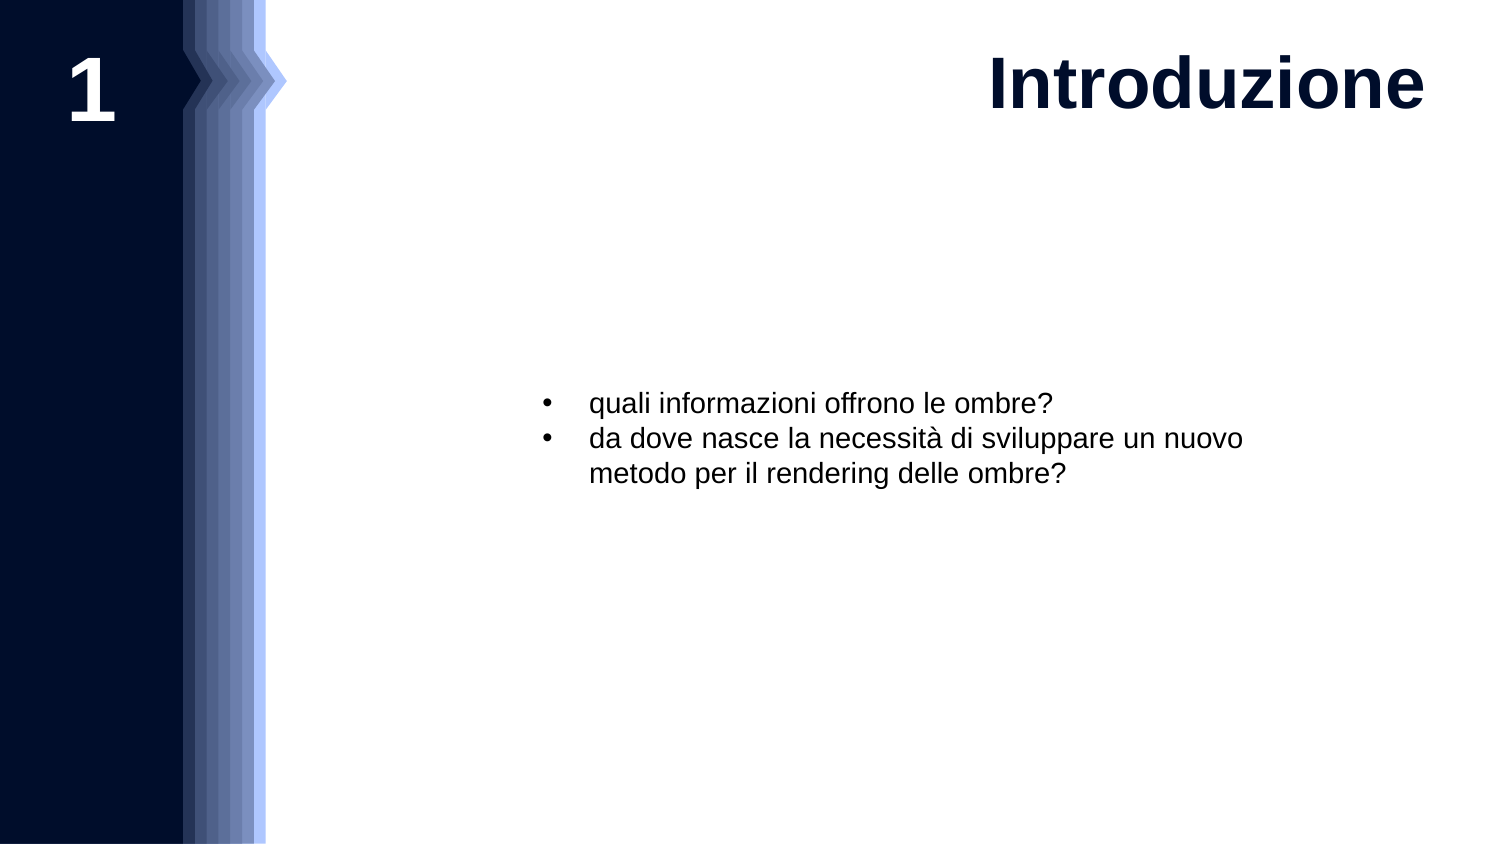

8

7

6

5

4

3

2

1

# Introduzione
quali informazioni offrono le ombre?
da dove nasce la necessità di sviluppare un nuovo metodo per il rendering delle ombre?